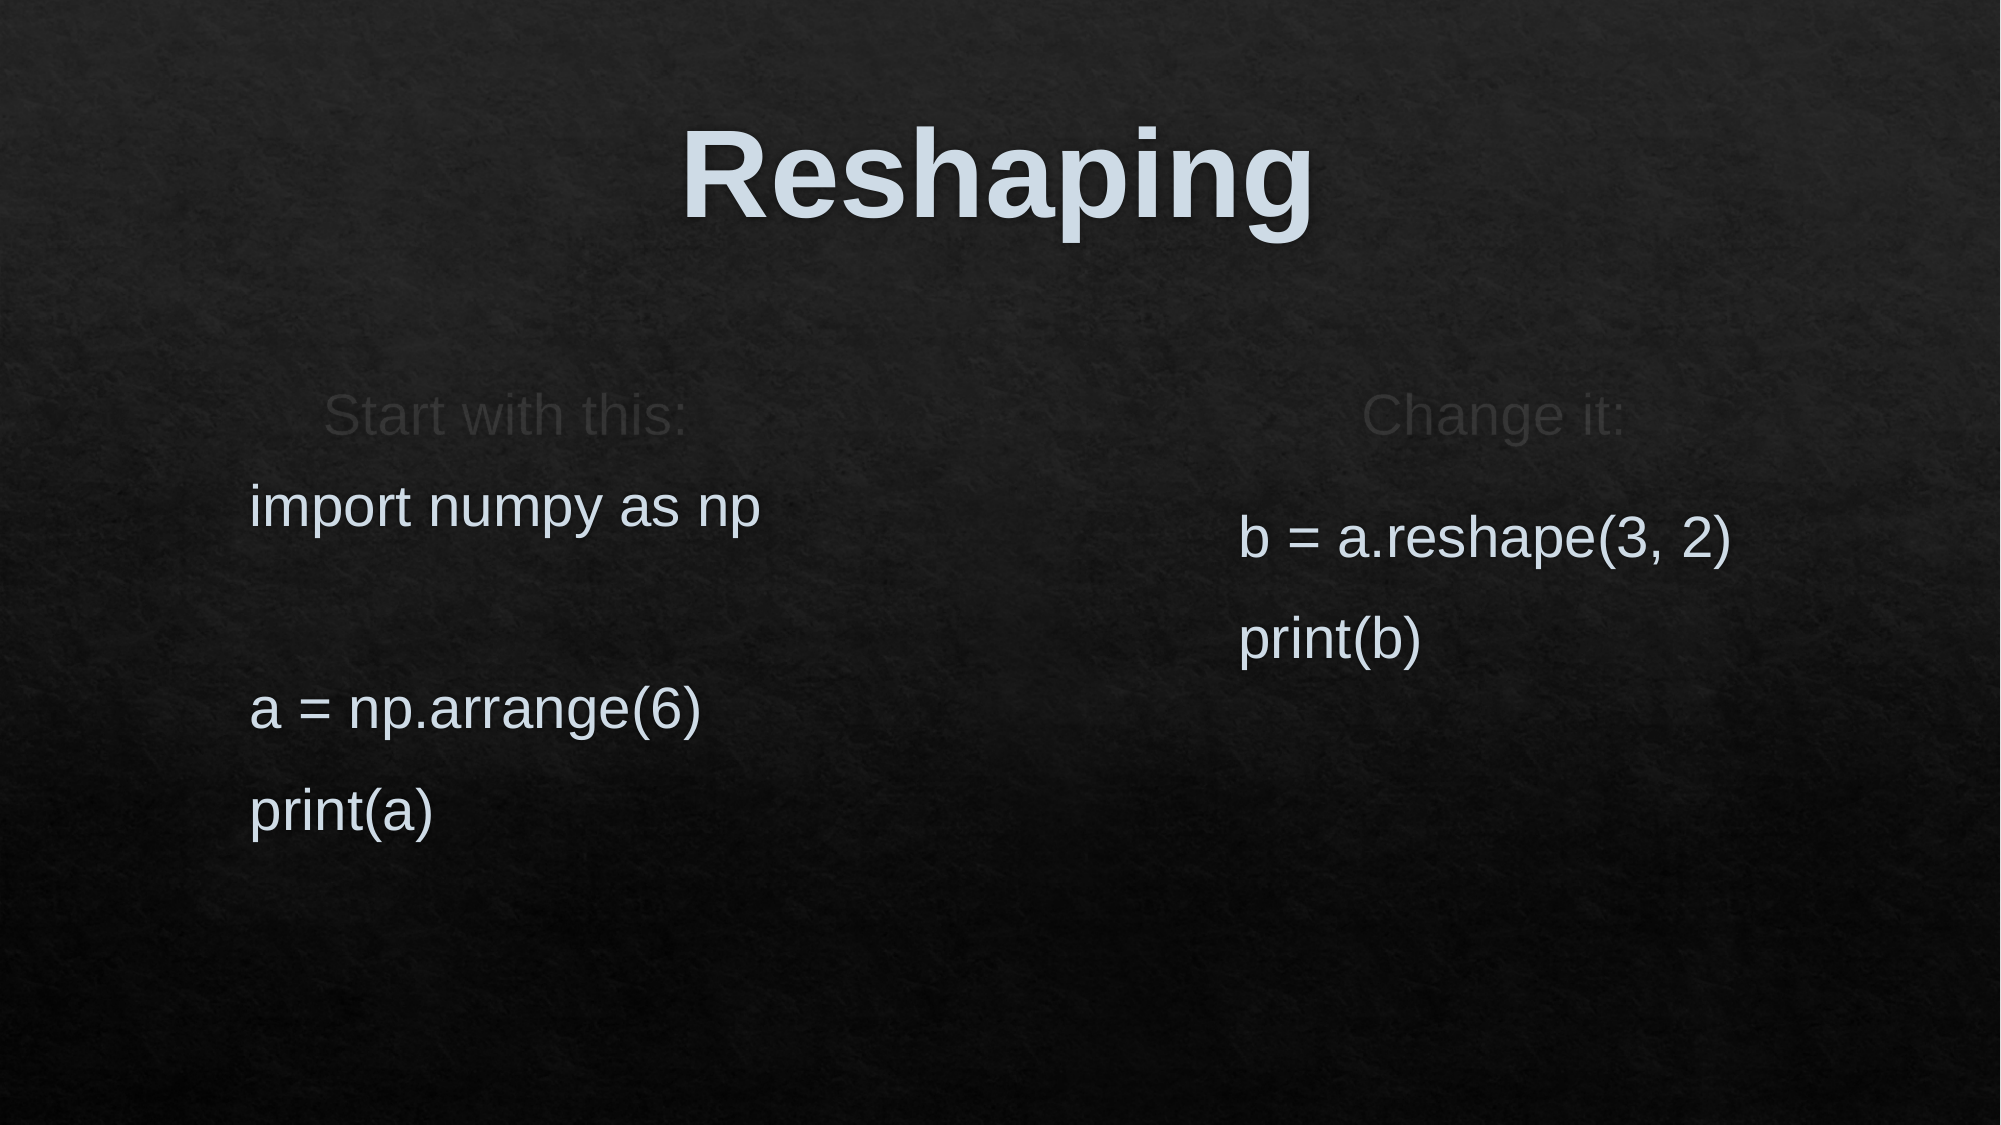

# Reshaping
Start with this:
Change it:
import numpy as np

a = np.arrange(6)
print(a)
b = a.reshape(3, 2)
print(b)